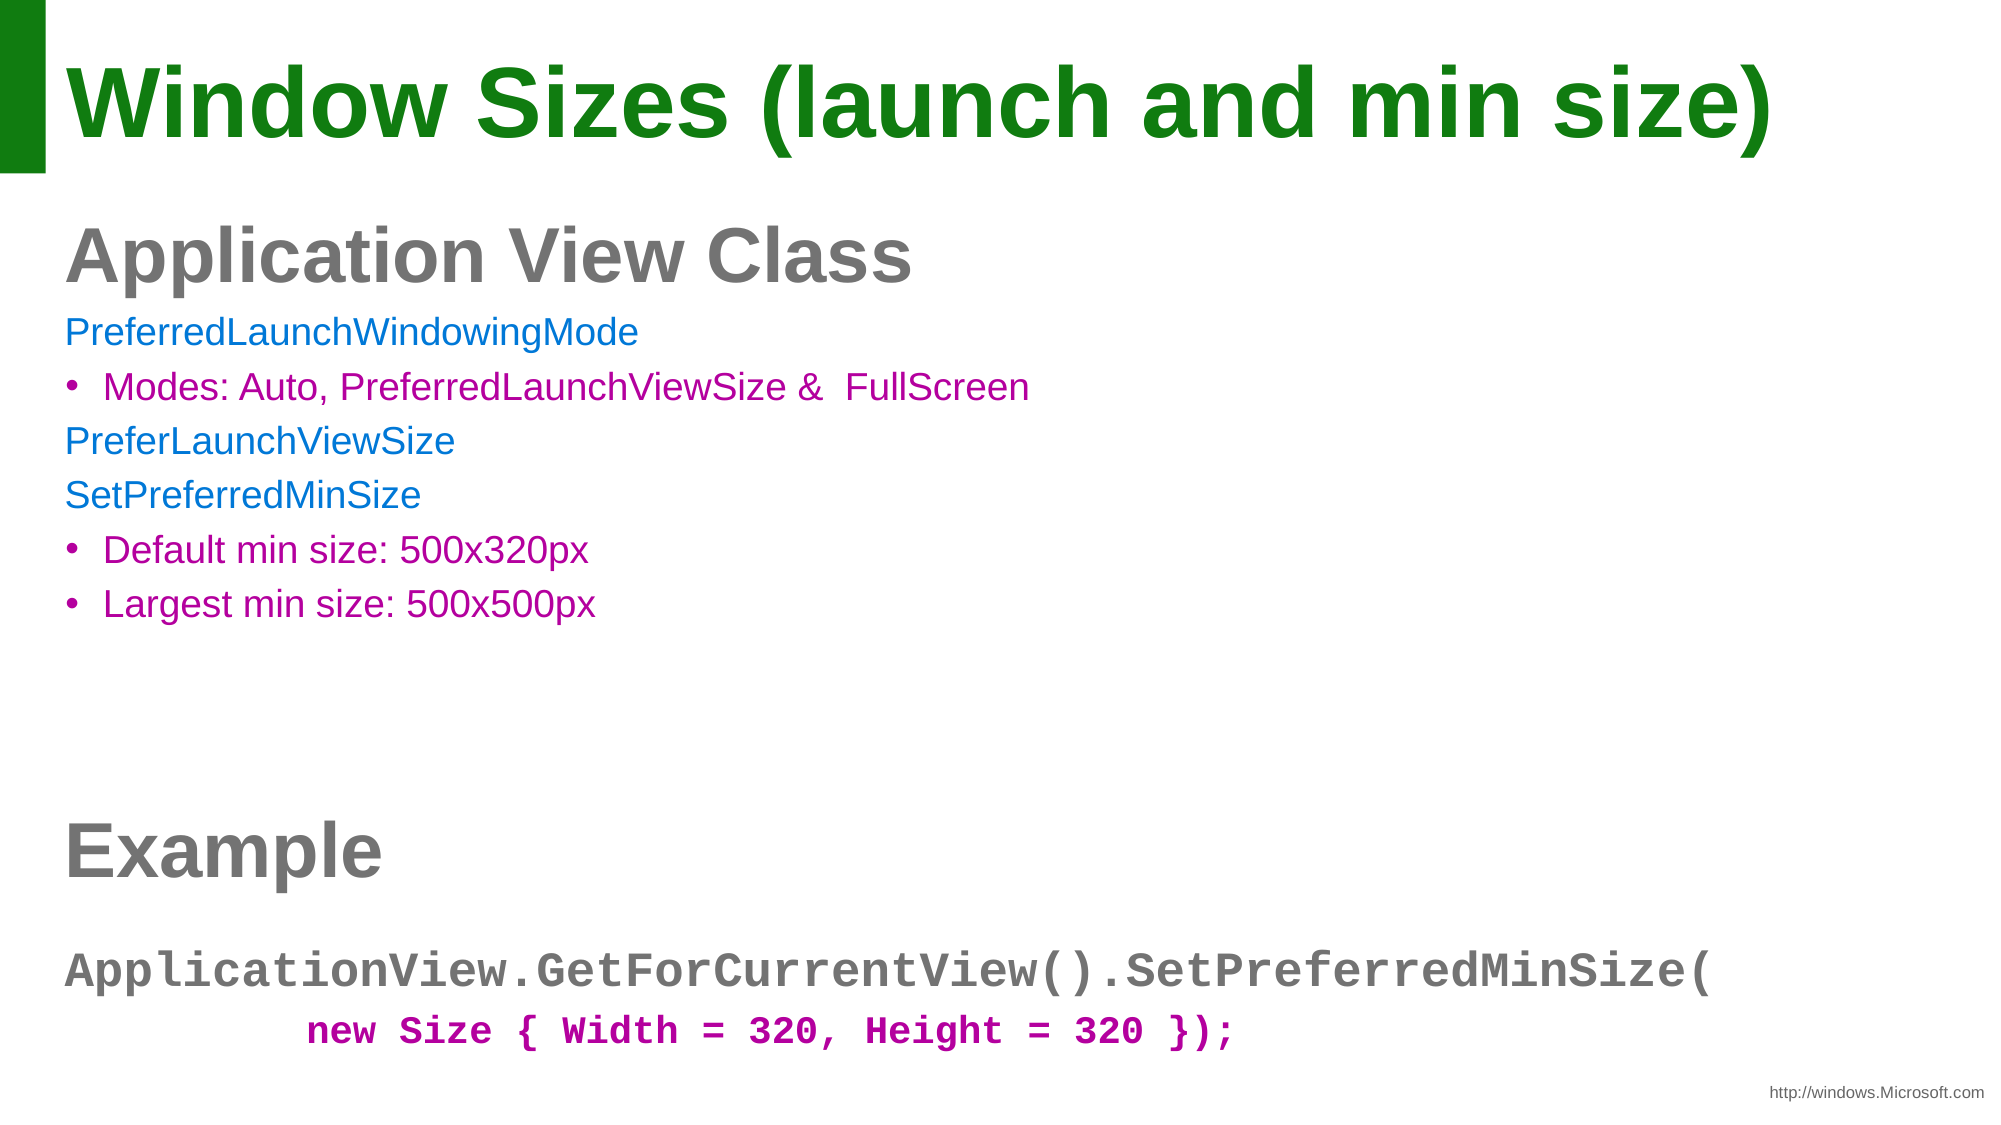

# Window Sizes (launch and min size)
Application View Class
PreferredLaunchWindowingMode
Modes: Auto, PreferredLaunchViewSize &  FullScreen
PreferLaunchViewSize
SetPreferredMinSize
Default min size: 500x320px
Largest min size: 500x500px

Example
ApplicationView.GetForCurrentView().SetPreferredMinSize(
	new Size { Width = 320, Height = 320 });